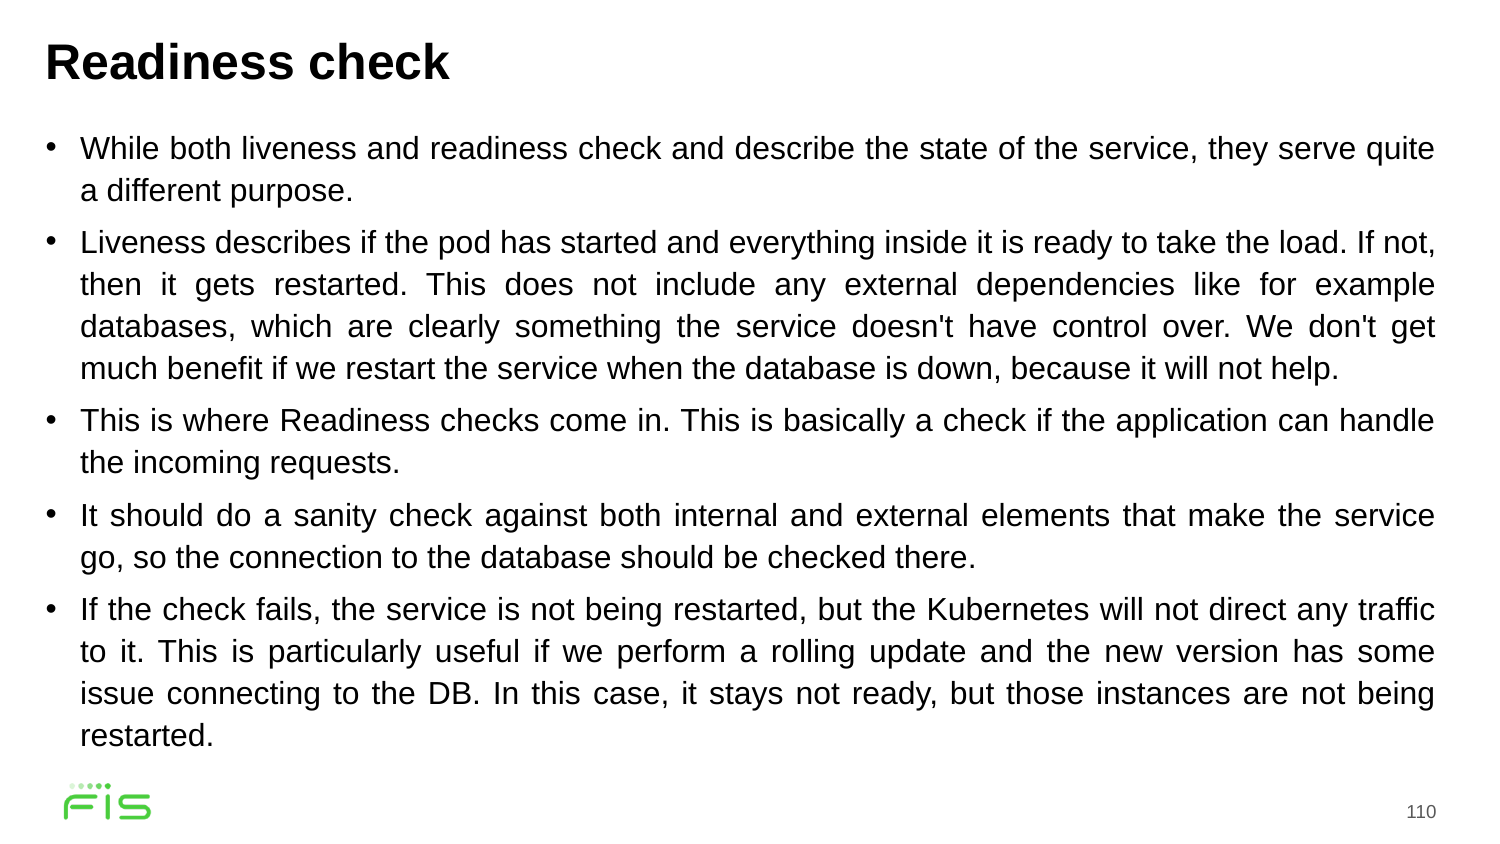

Readiness check
While both liveness and readiness check and describe the state of the service, they serve quite a different purpose.
Liveness describes if the pod has started and everything inside it is ready to take the load. If not, then it gets restarted. This does not include any external dependencies like for example databases, which are clearly something the service doesn't have control over. We don't get much benefit if we restart the service when the database is down, because it will not help.
This is where Readiness checks come in. This is basically a check if the application can handle the incoming requests.
It should do a sanity check against both internal and external elements that make the service go, so the connection to the database should be checked there.
If the check fails, the service is not being restarted, but the Kubernetes will not direct any traffic to it. This is particularly useful if we perform a rolling update and the new version has some issue connecting to the DB. In this case, it stays not ready, but those instances are not being restarted.
110